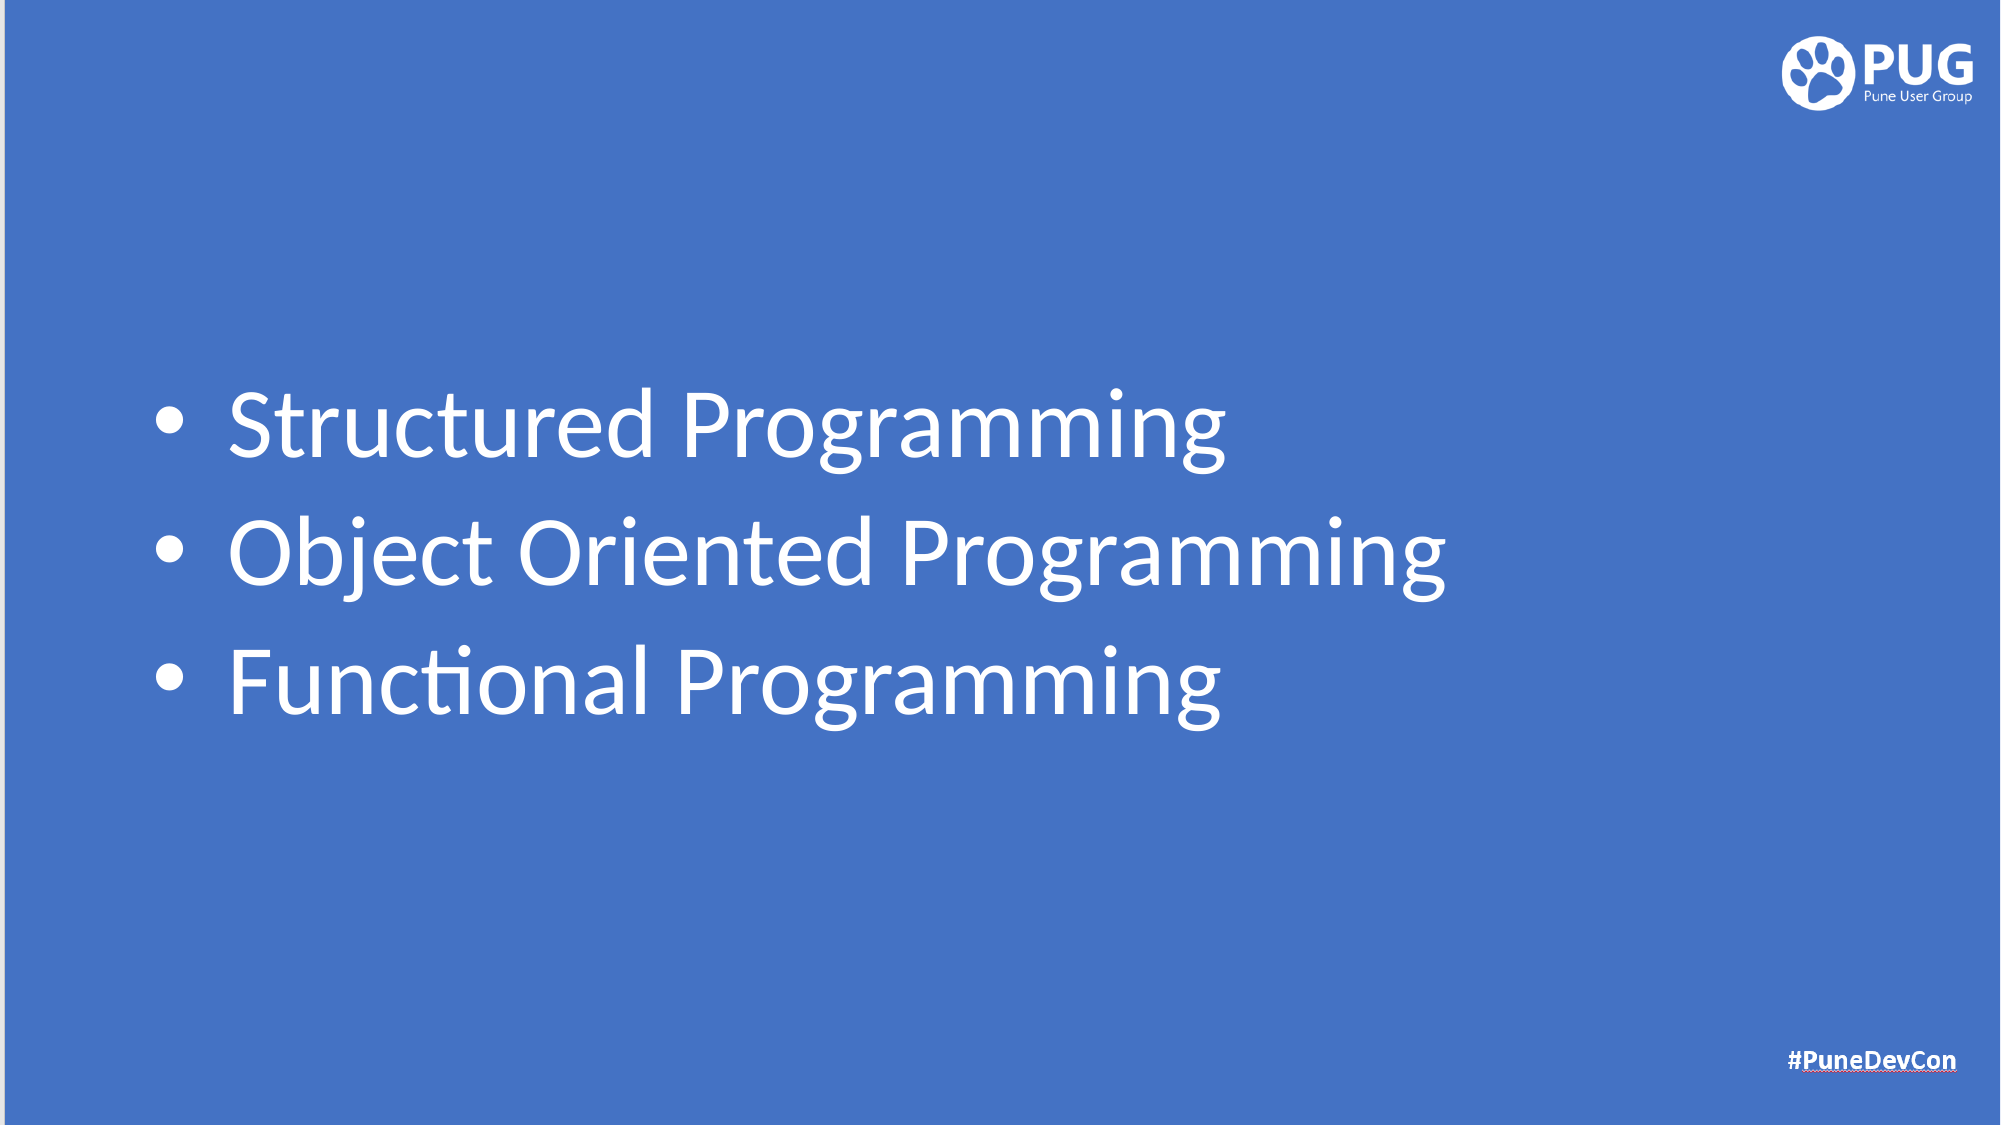

Structured Programming
Object Oriented Programming
Functional Programming